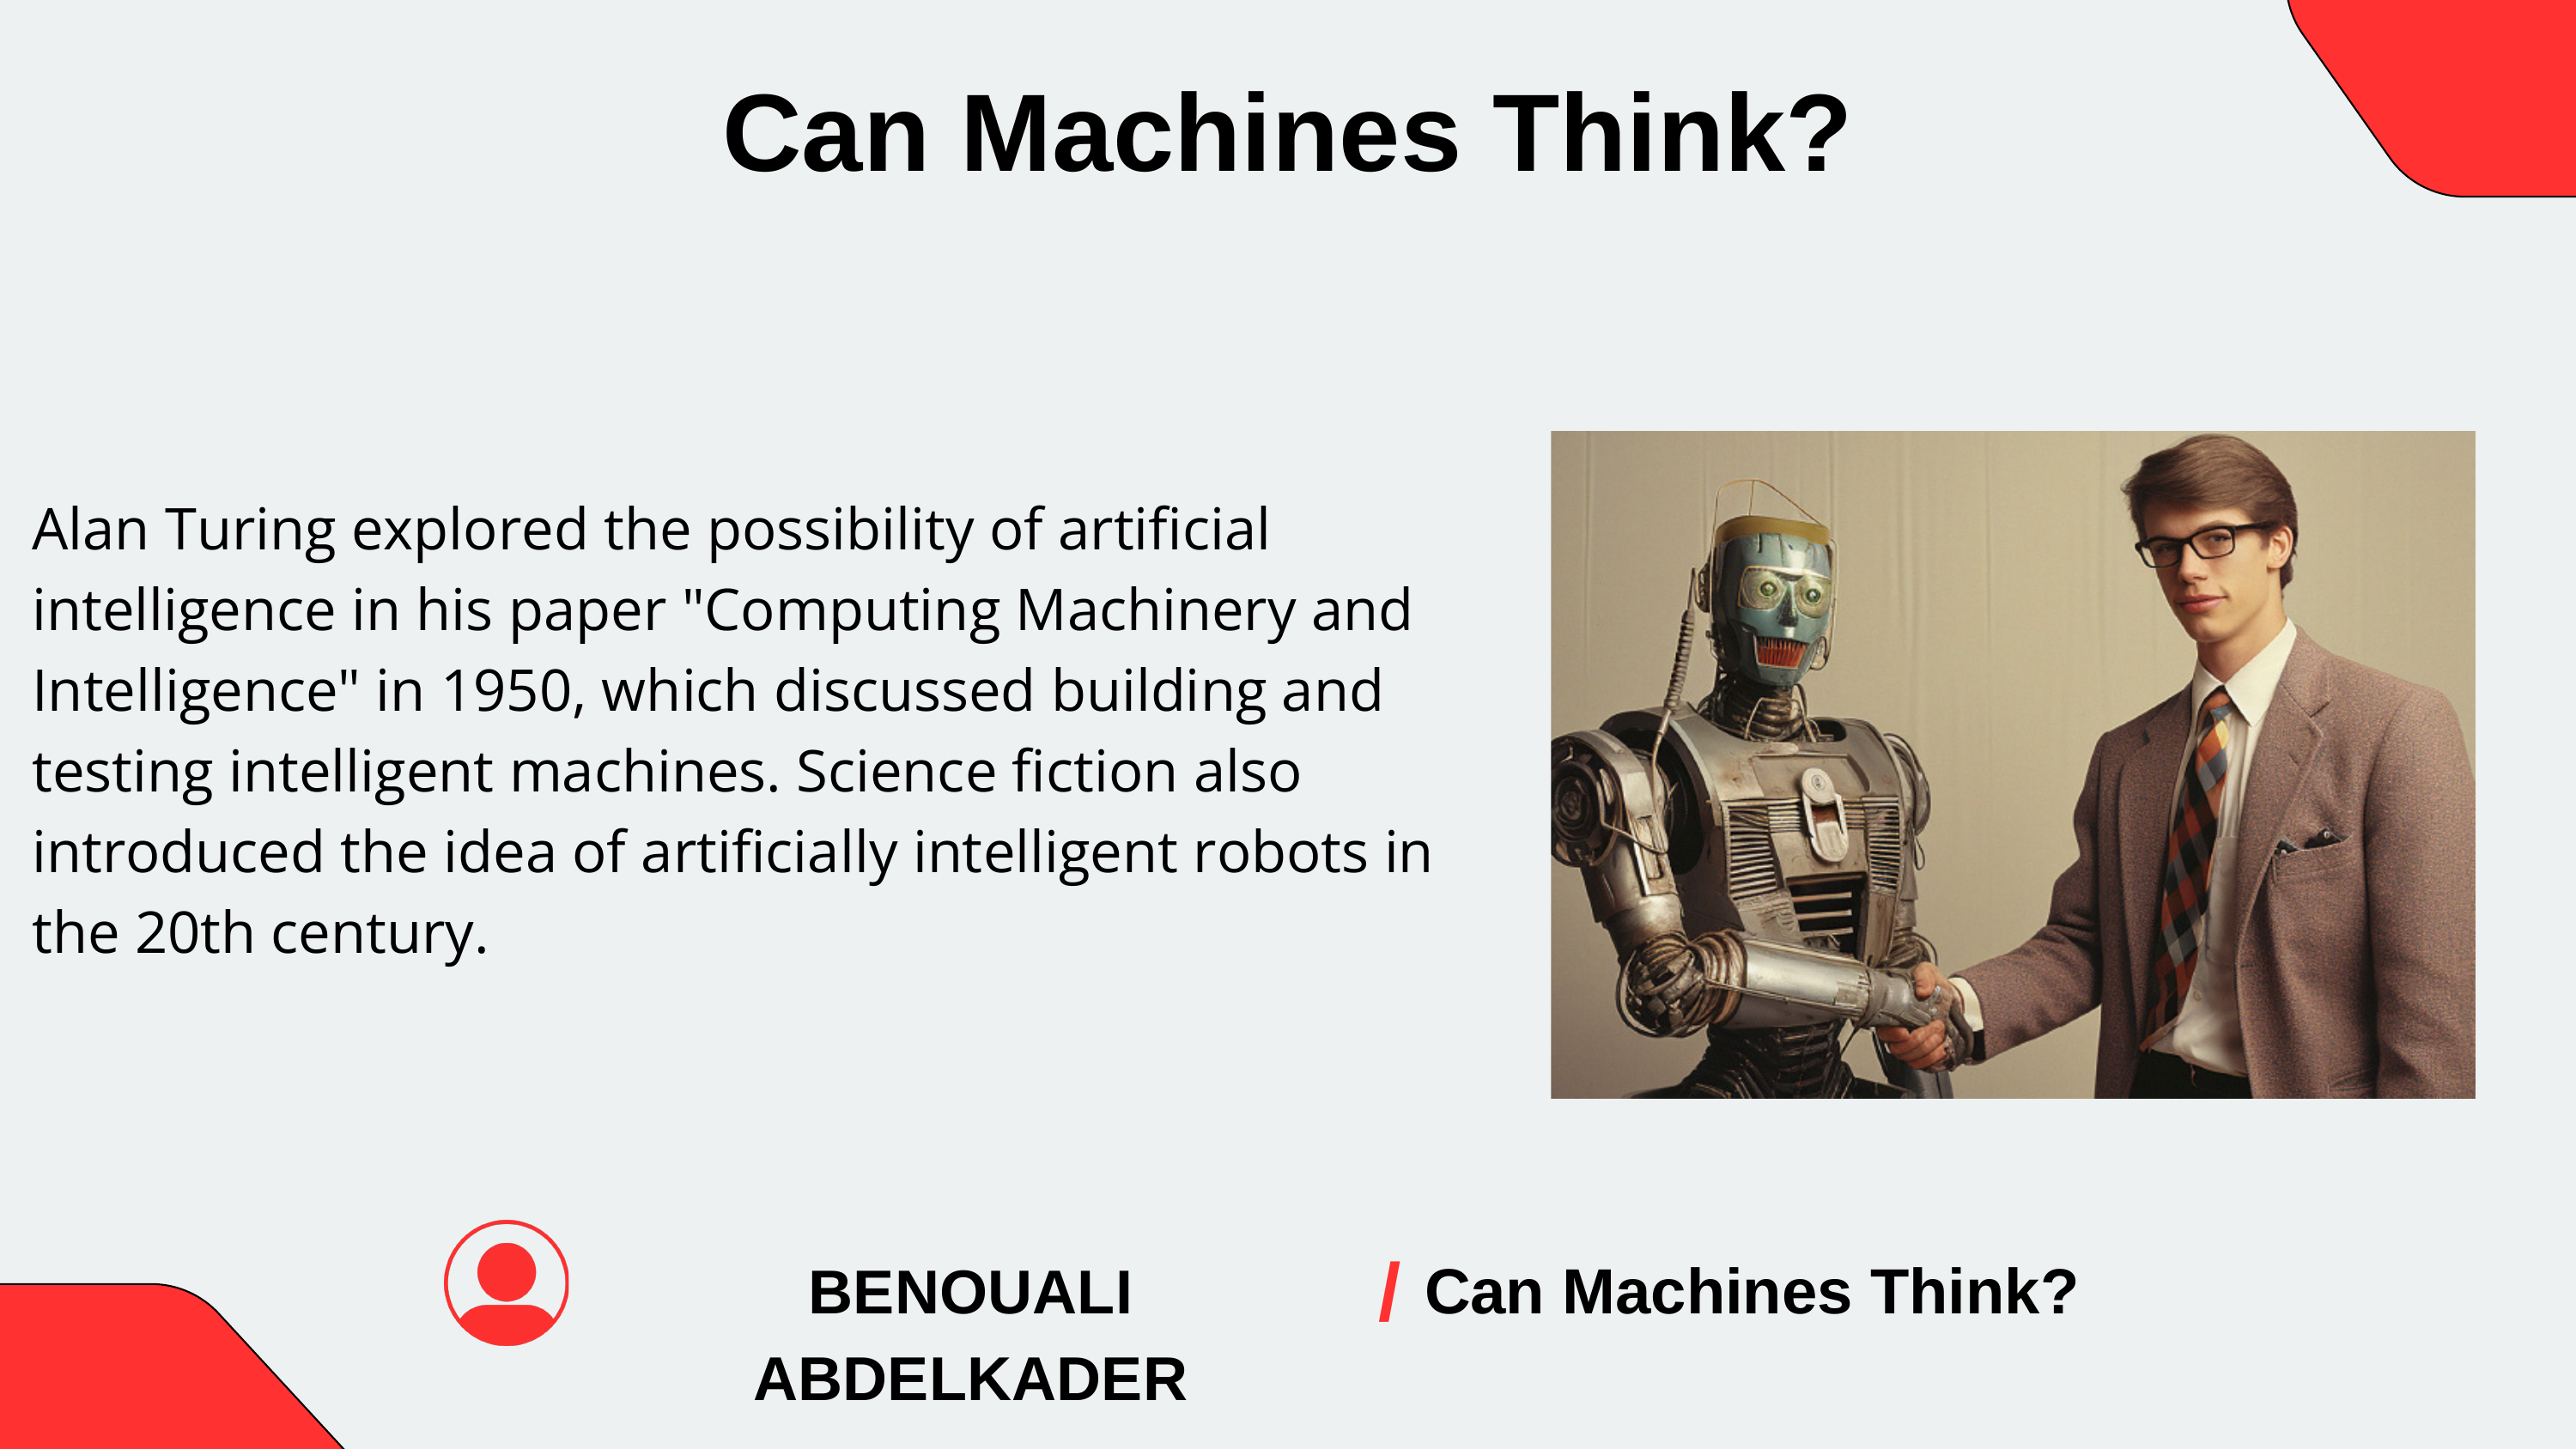

Can Machines Think?

Alan Turing explored the possibility of artificial intelligence in his paper "Computing Machinery and Intelligence" in 1950, which discussed building and testing intelligent machines. Science fiction also introduced the idea of artificially intelligent robots in the 20th century.

/
Can Machines Think?
BENOUALI ABDELKADER